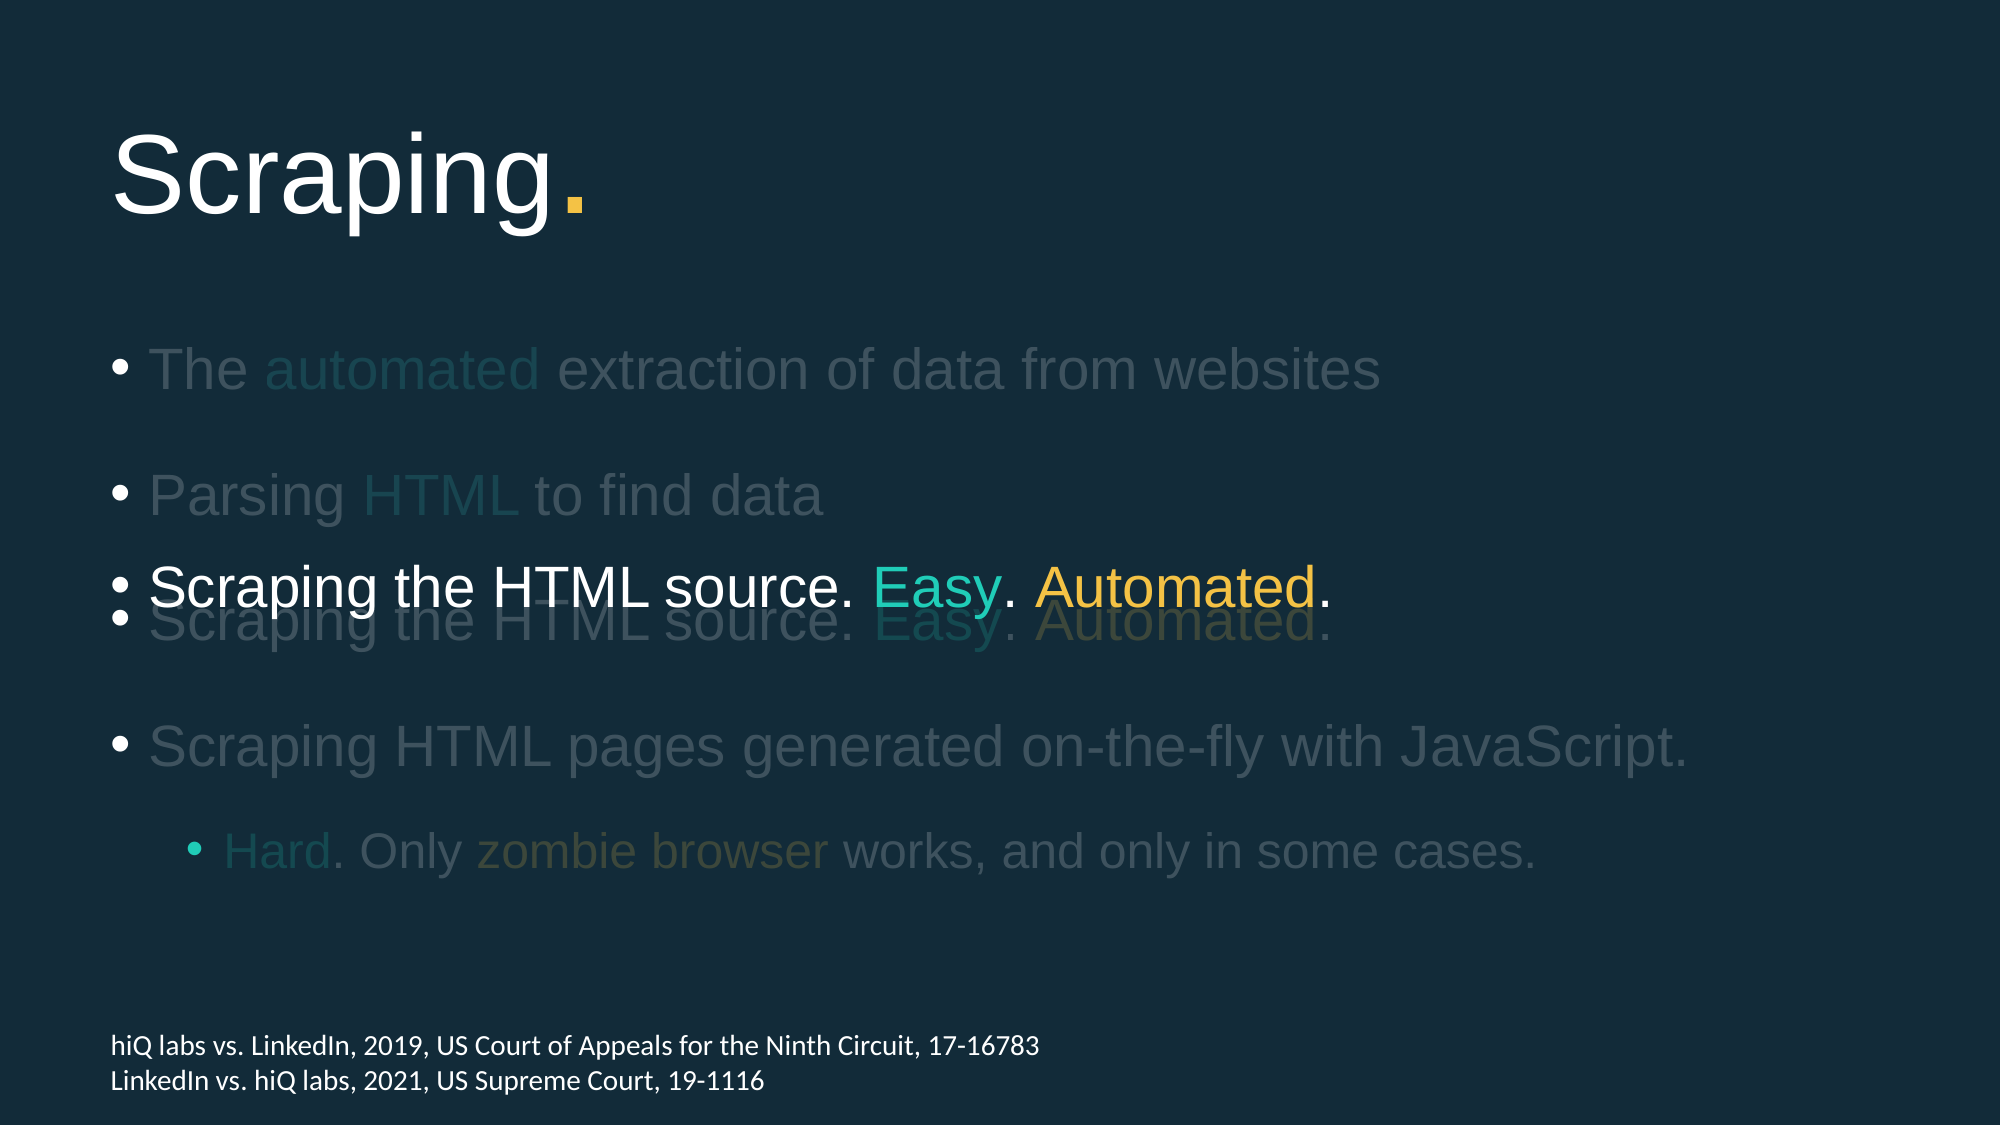

# Scraping.
The automated extraction of data from websites
Parsing HTML to find data
Scraping the HTML source. Easy. Automated.
Scraping HTML pages generated on-the-fly with JavaScript.
Hard. Only zombie browser works, and only in some cases.

Scraping the HTML source. Easy. Automated.
hiQ labs vs. LinkedIn, 2019, US Court of Appeals for the Ninth Circuit, 17-16783
LinkedIn vs. hiQ labs, 2021, US Supreme Court, 19-1116